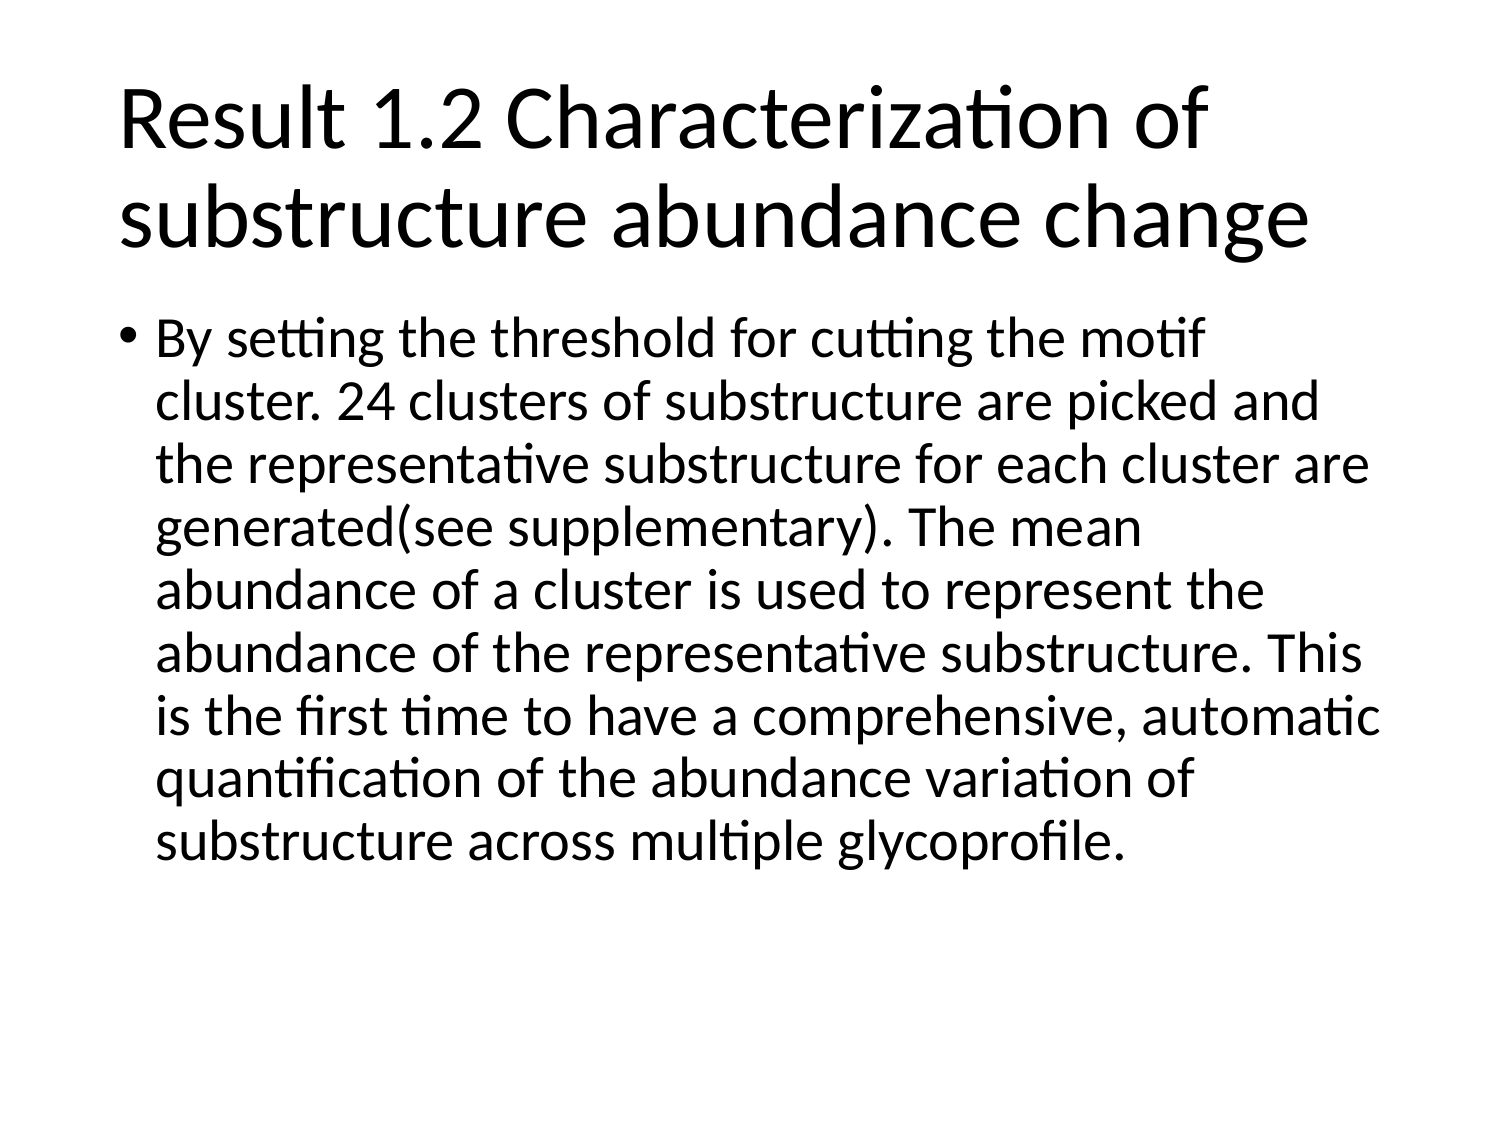

# Result 1.2 Characterization of substructure abundance change
By setting the threshold for cutting the motif cluster. 24 clusters of substructure are picked and the representative substructure for each cluster are generated(see supplementary). The mean abundance of a cluster is used to represent the abundance of the representative substructure. This is the first time to have a comprehensive, automatic quantification of the abundance variation of substructure across multiple glycoprofile.